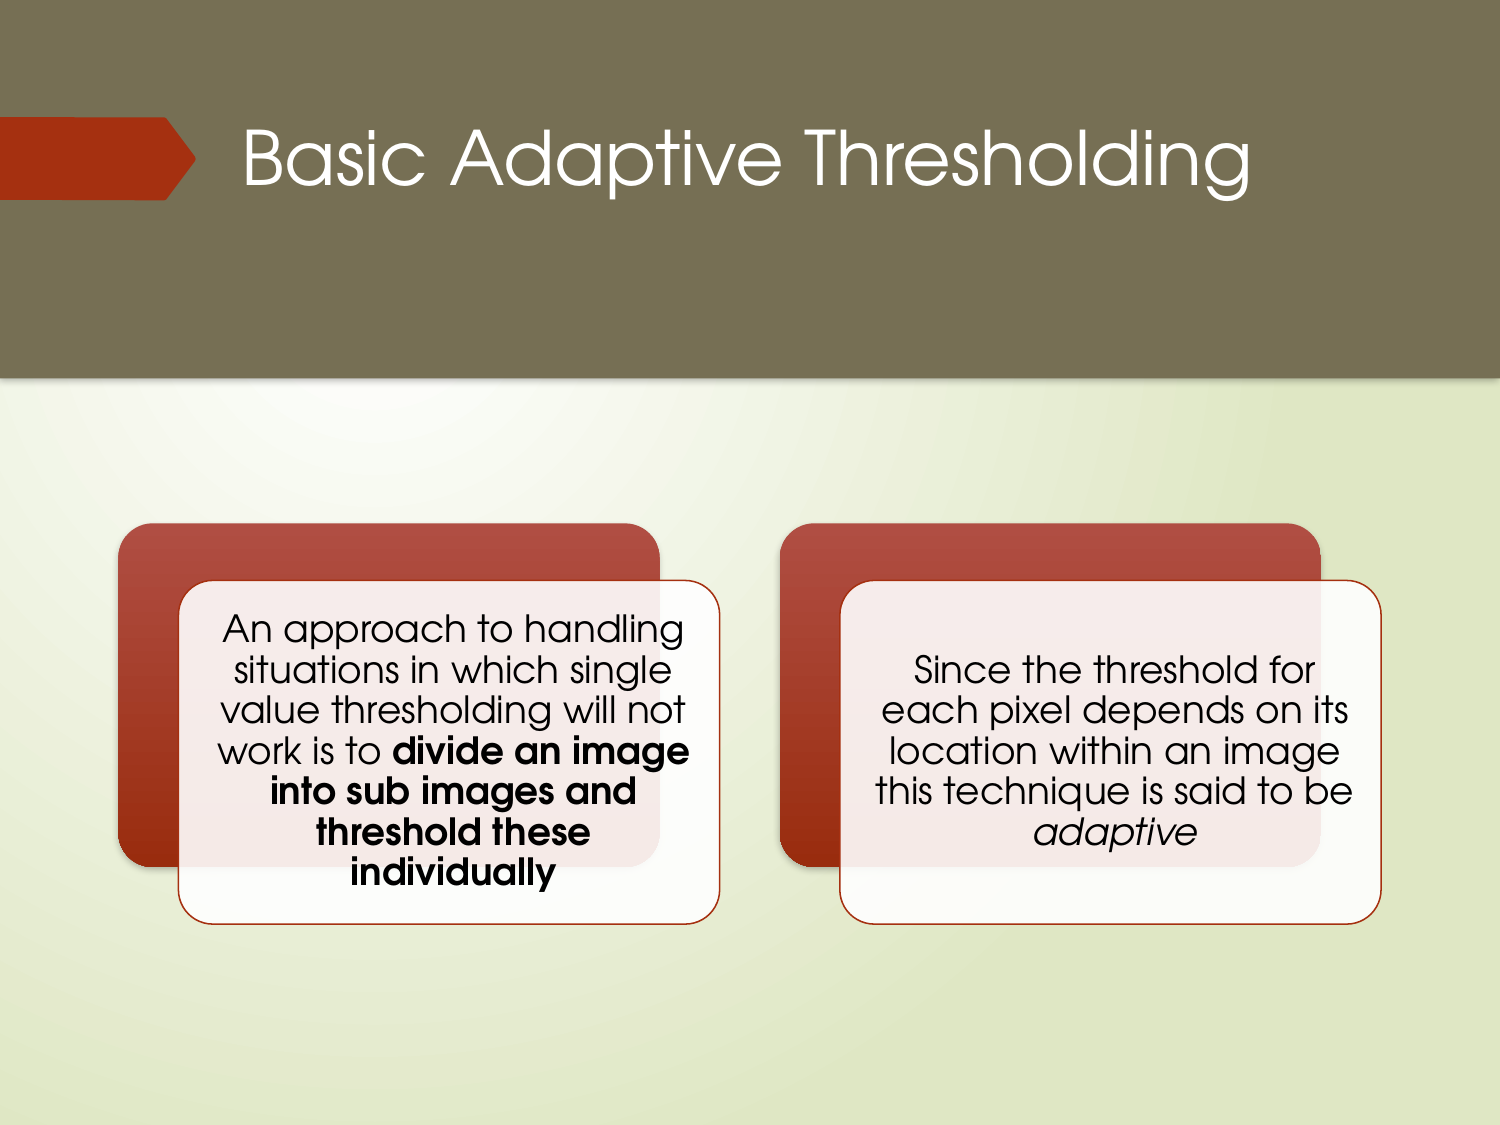

# Basic Adaptive Thresholding

An approach to handling situations in which single value thresholding will not work is to divide an image into sub images and threshold these individually
Since the threshold for each pixel depends on its location within an image this technique is said to be adaptive